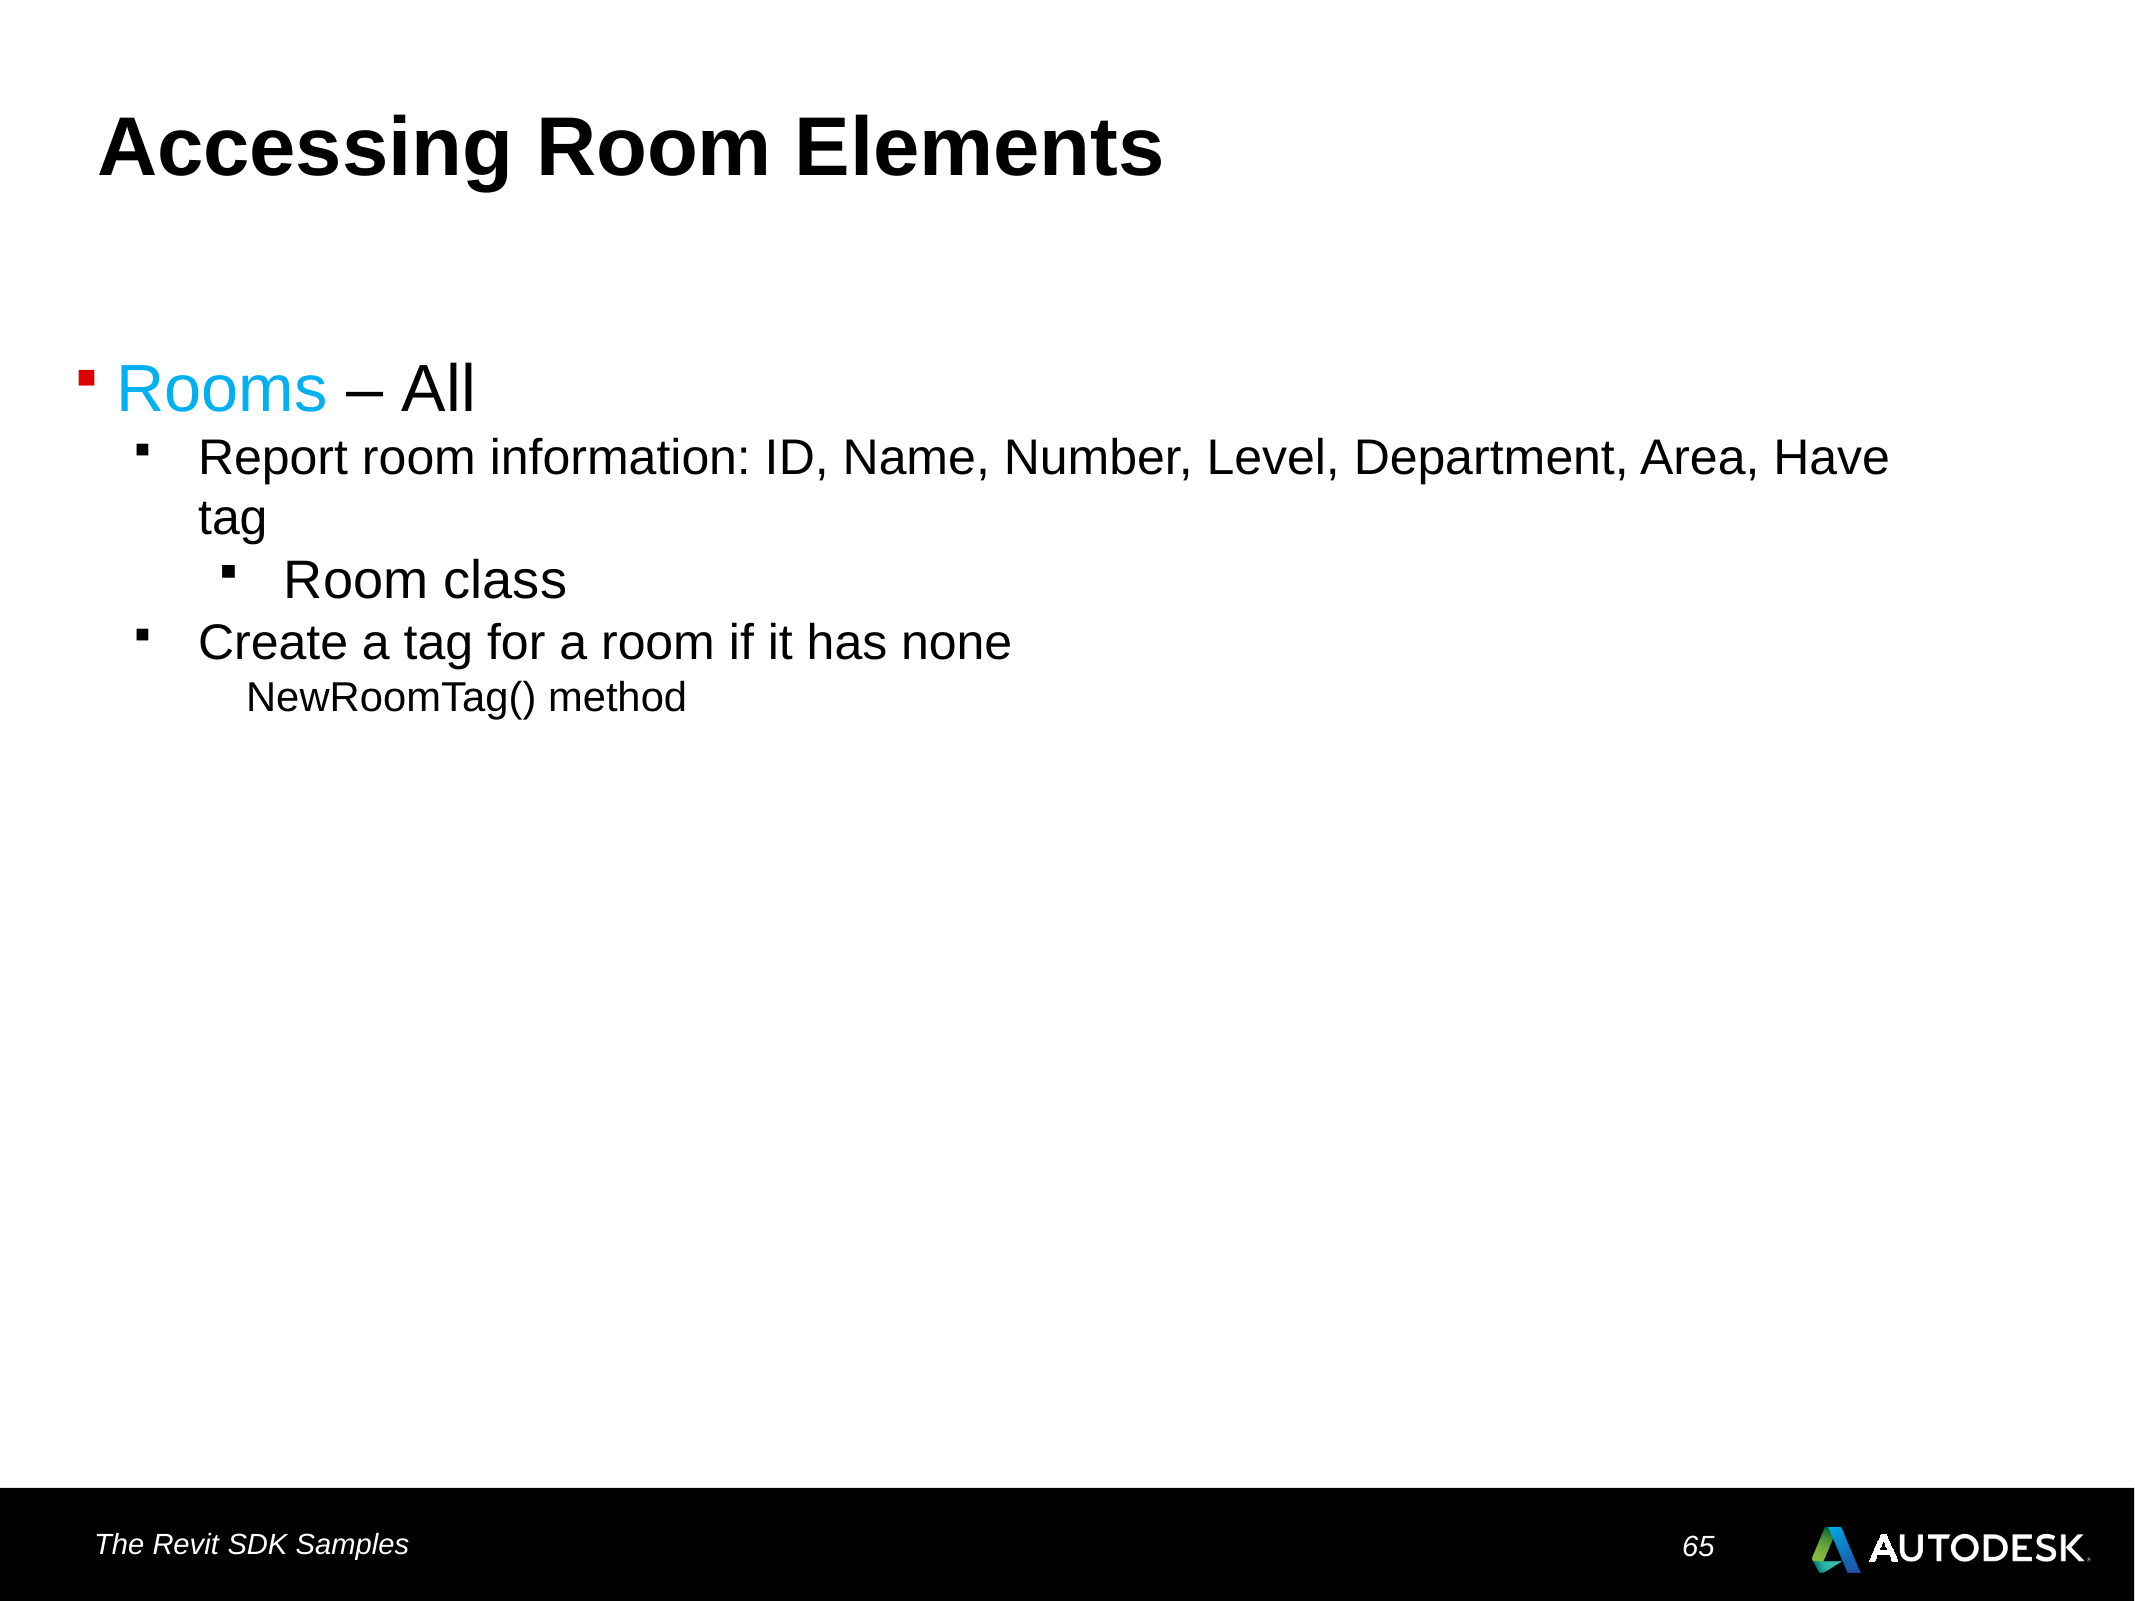

# Accessing Room Elements
Rooms – All
Report room information: ID, Name, Number, Level, Department, Area, Have tag
Room class
Create a tag for a room if it has none
NewRoomTag() method
The Revit SDK Samples
65